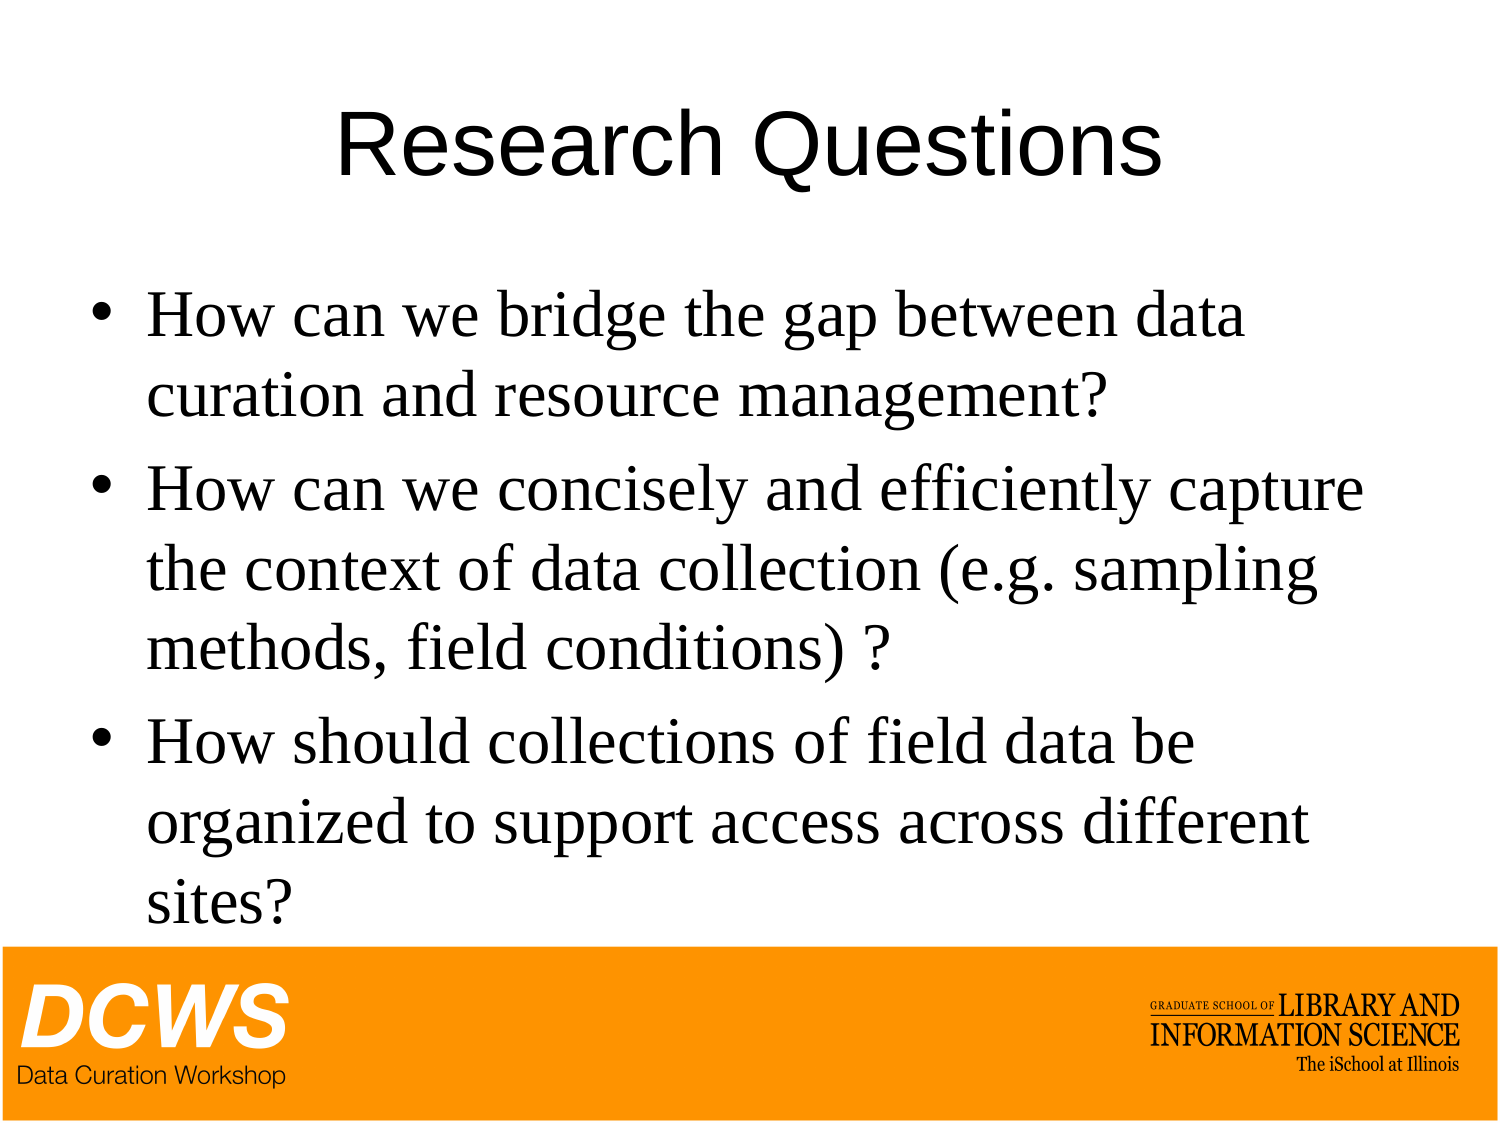

# Research Questions
How can we bridge the gap between data curation and resource management?
How can we concisely and efficiently capture the context of data collection (e.g. sampling methods, field conditions) ?
How should collections of field data be organized to support access across different sites?